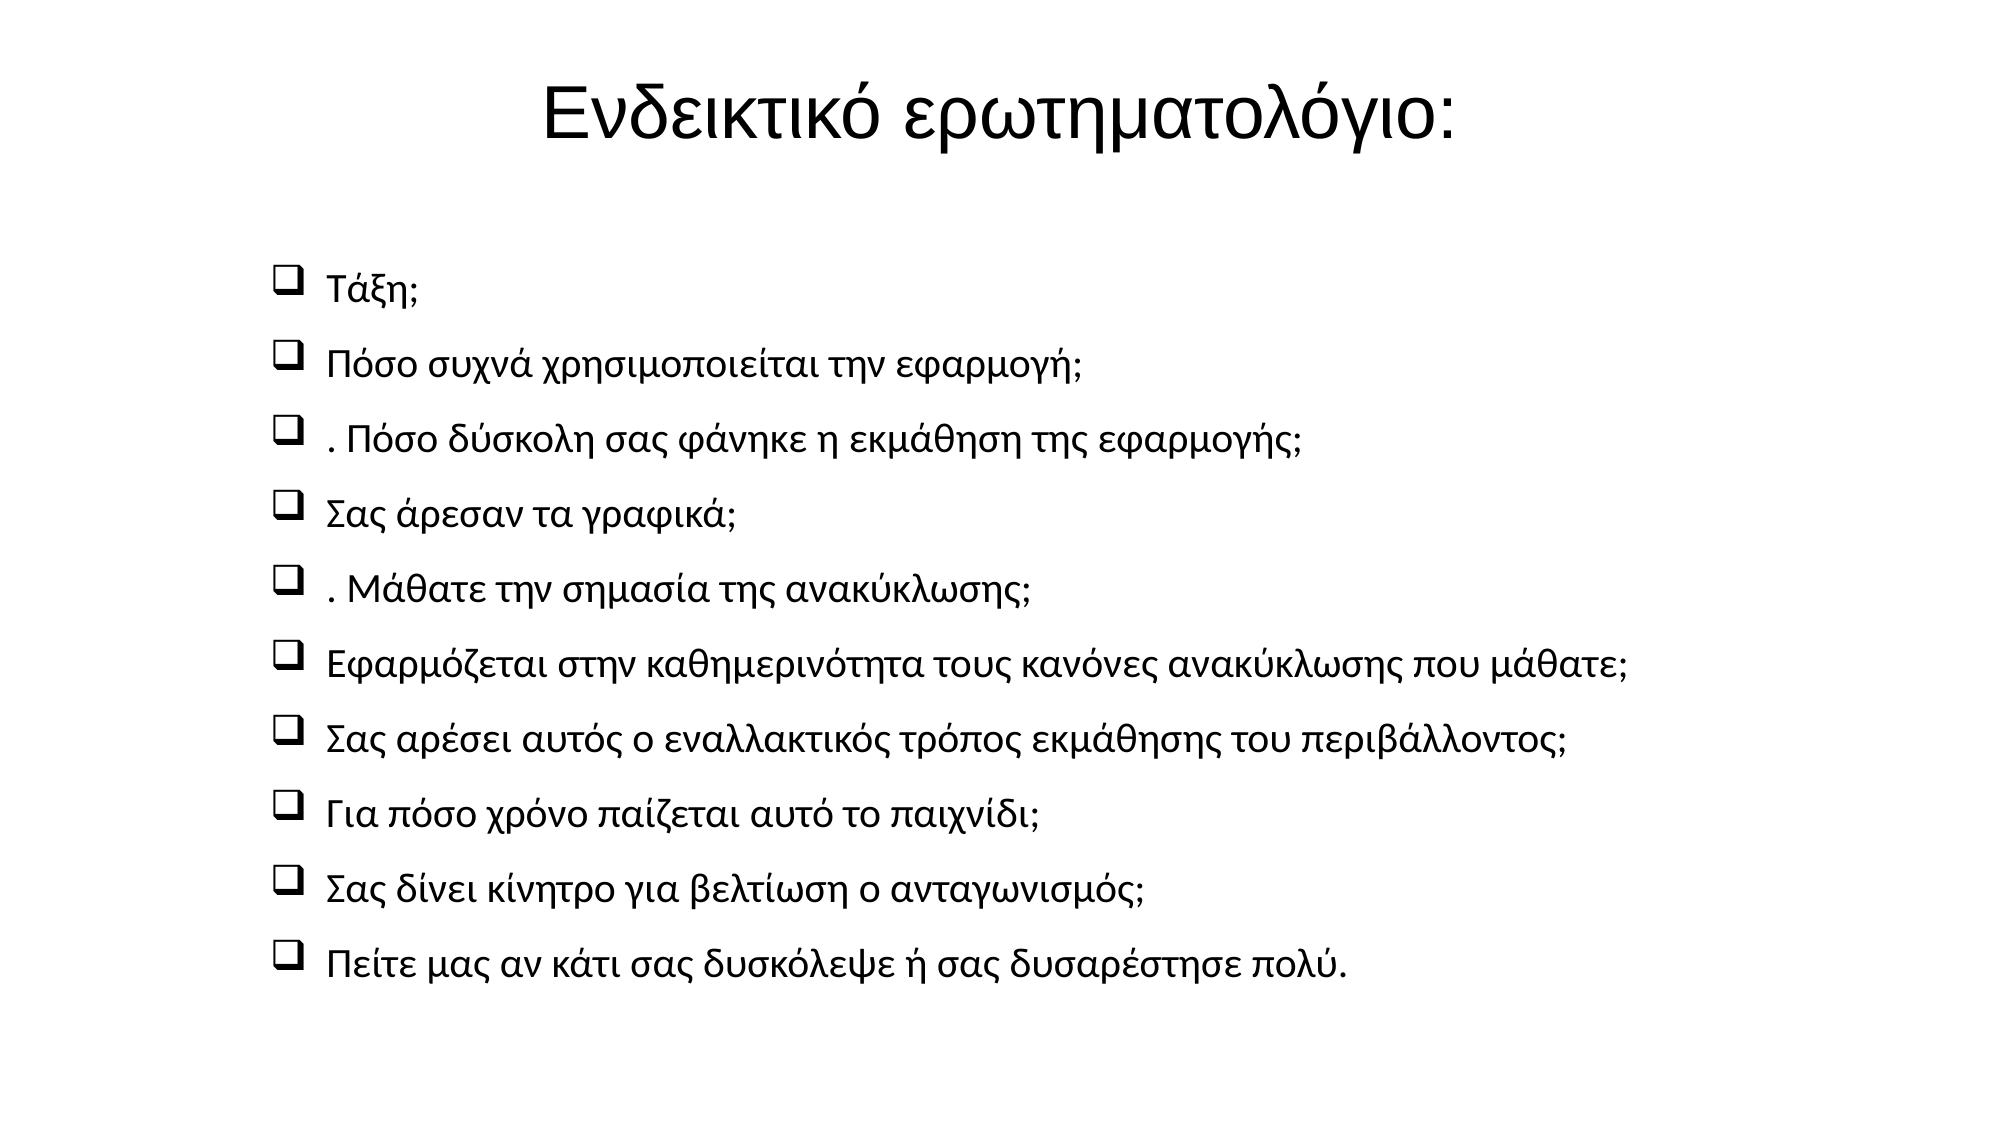

Ενδεικτικό ερωτηματολόγιο:
Τάξη;
Πόσο συχνά χρησιμοποιείται την εφαρμογή;
. Πόσο δύσκολη σας φάνηκε η εκμάθηση της εφαρμογής;
Σας άρεσαν τα γραφικά;
. Μάθατε την σημασία της ανακύκλωσης;
Εφαρμόζεται στην καθημερινότητα τους κανόνες ανακύκλωσης που μάθατε;
Σας αρέσει αυτός ο εναλλακτικός τρόπος εκμάθησης του περιβάλλοντος;
Για πόσο χρόνο παίζεται αυτό το παιχνίδι;
Σας δίνει κίνητρο για βελτίωση ο ανταγωνισμός;
Πείτε μας αν κάτι σας δυσκόλεψε ή σας δυσαρέστησε πολύ.